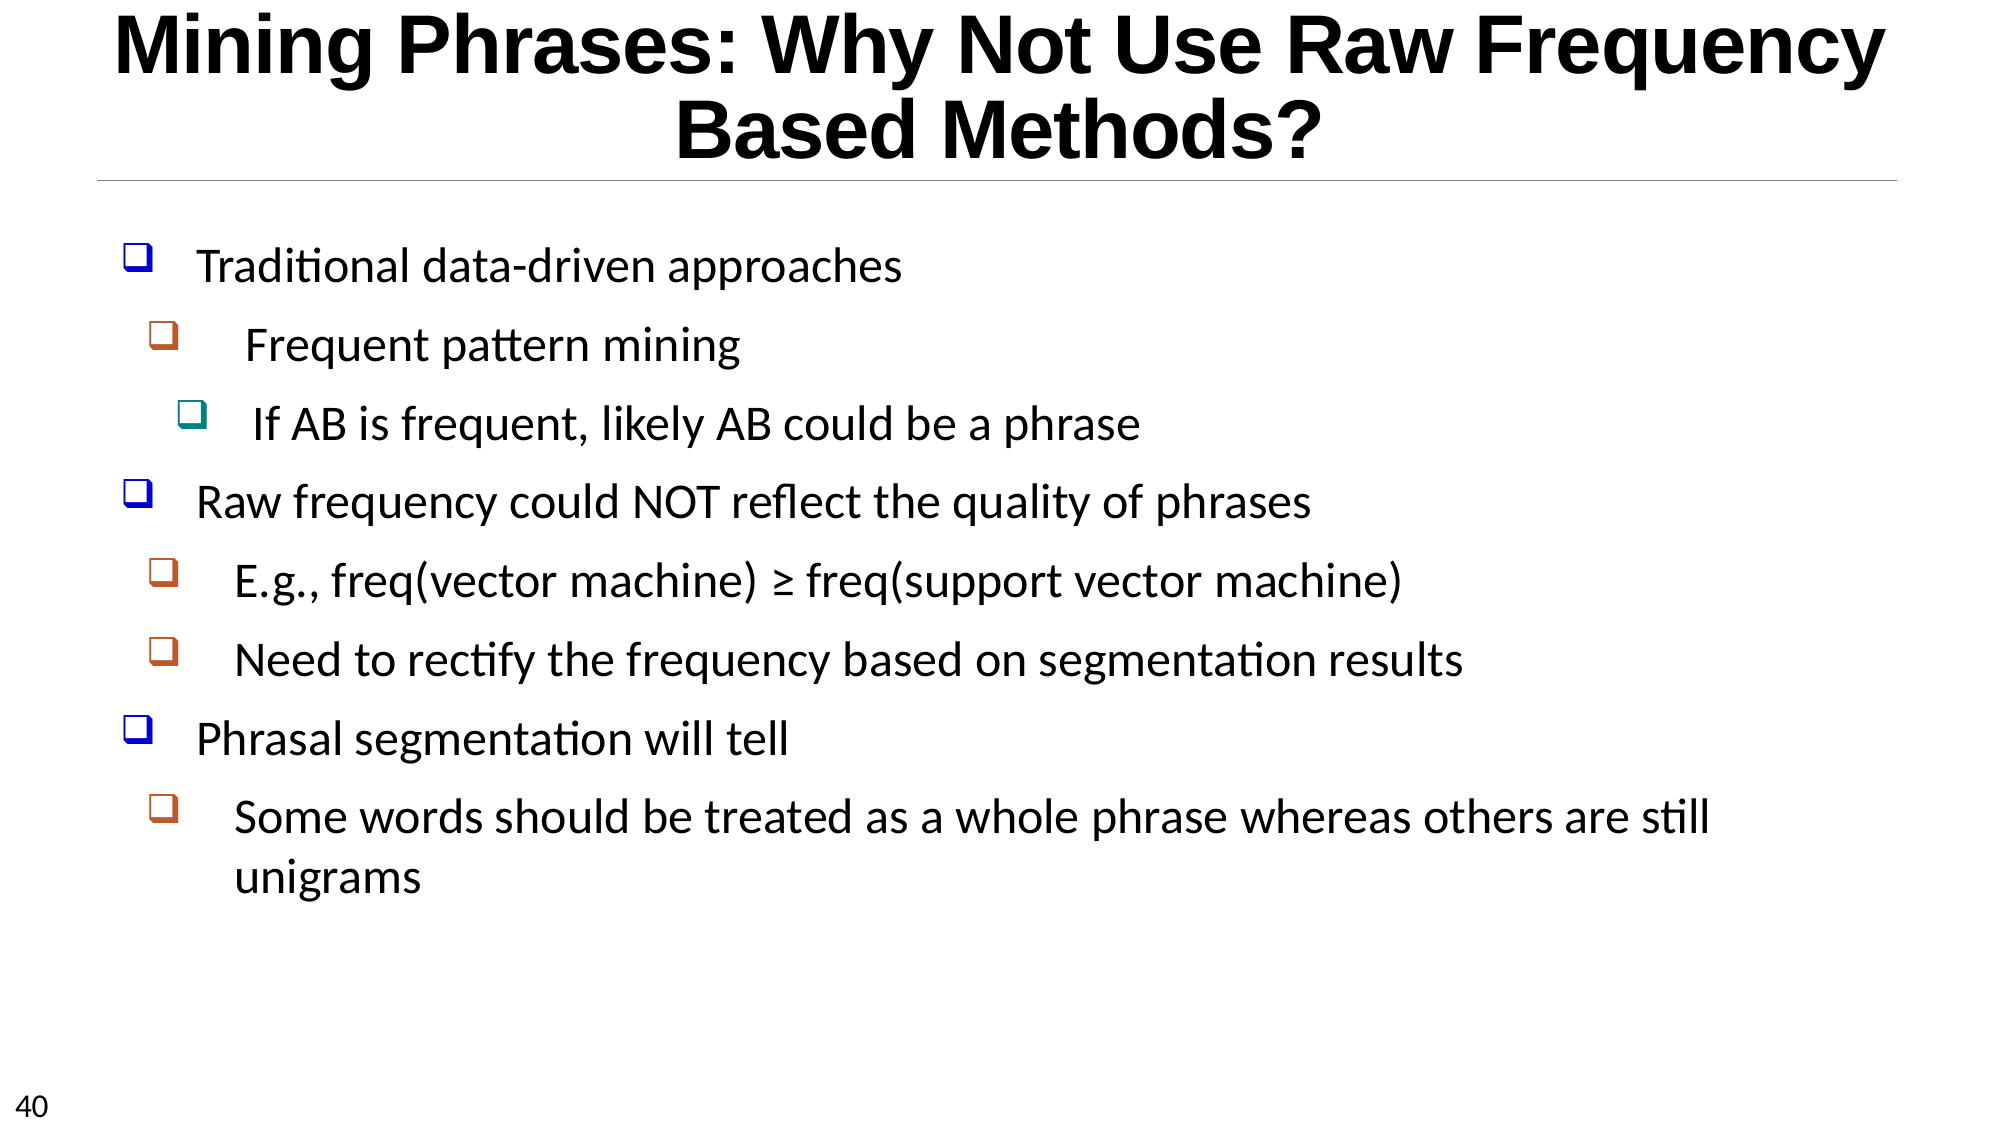

# Mining Phrases: Why Not Use Raw Frequency Based Methods?
Traditional data-driven approaches
 Frequent pattern mining
If AB is frequent, likely AB could be a phrase
Raw frequency could NOT reflect the quality of phrases
E.g., freq(vector machine) ≥ freq(support vector machine)
Need to rectify the frequency based on segmentation results
Phrasal segmentation will tell
Some words should be treated as a whole phrase whereas others are still unigrams